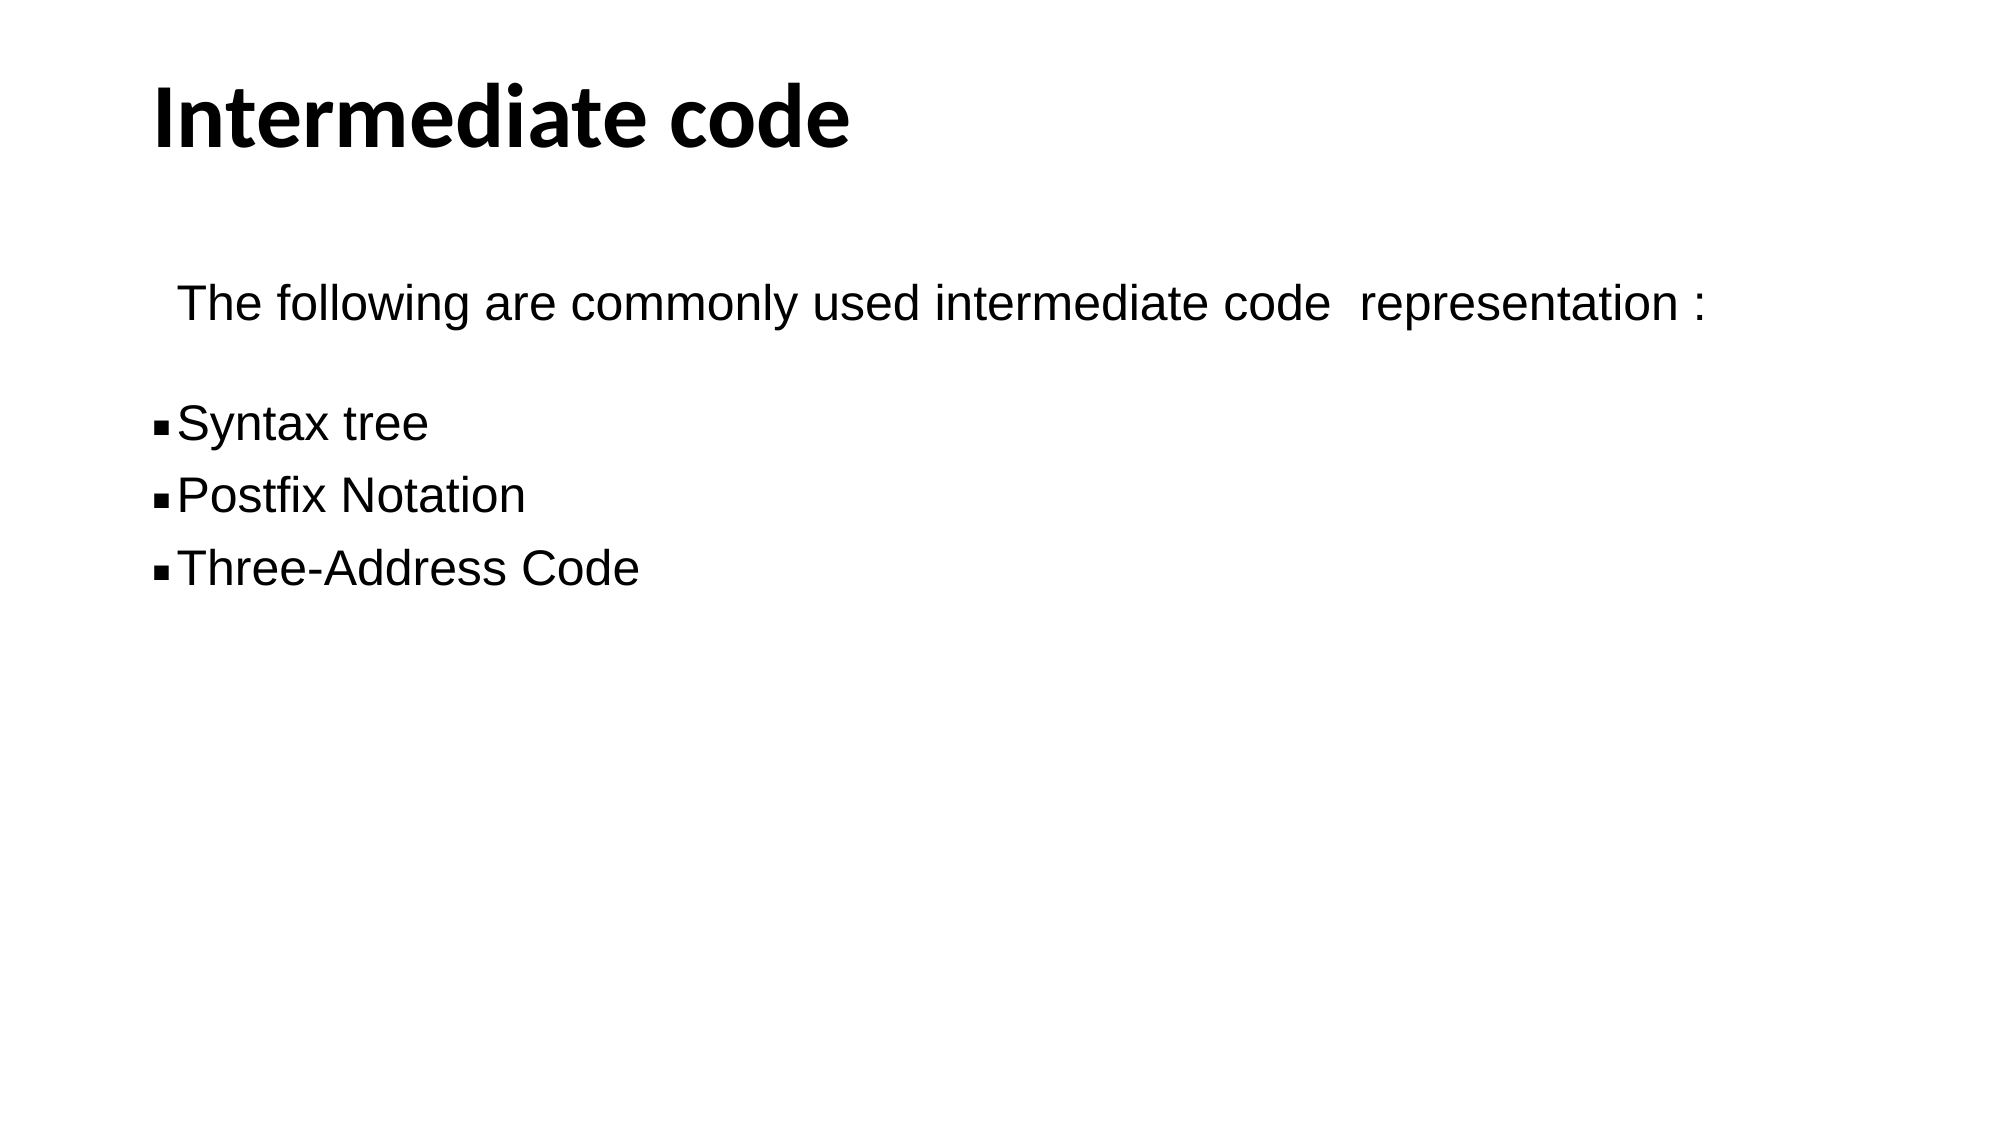

# Intermediate code
The following are commonly used intermediate code  representation :

Syntax tree
Postfix Notation
Three-Address Code